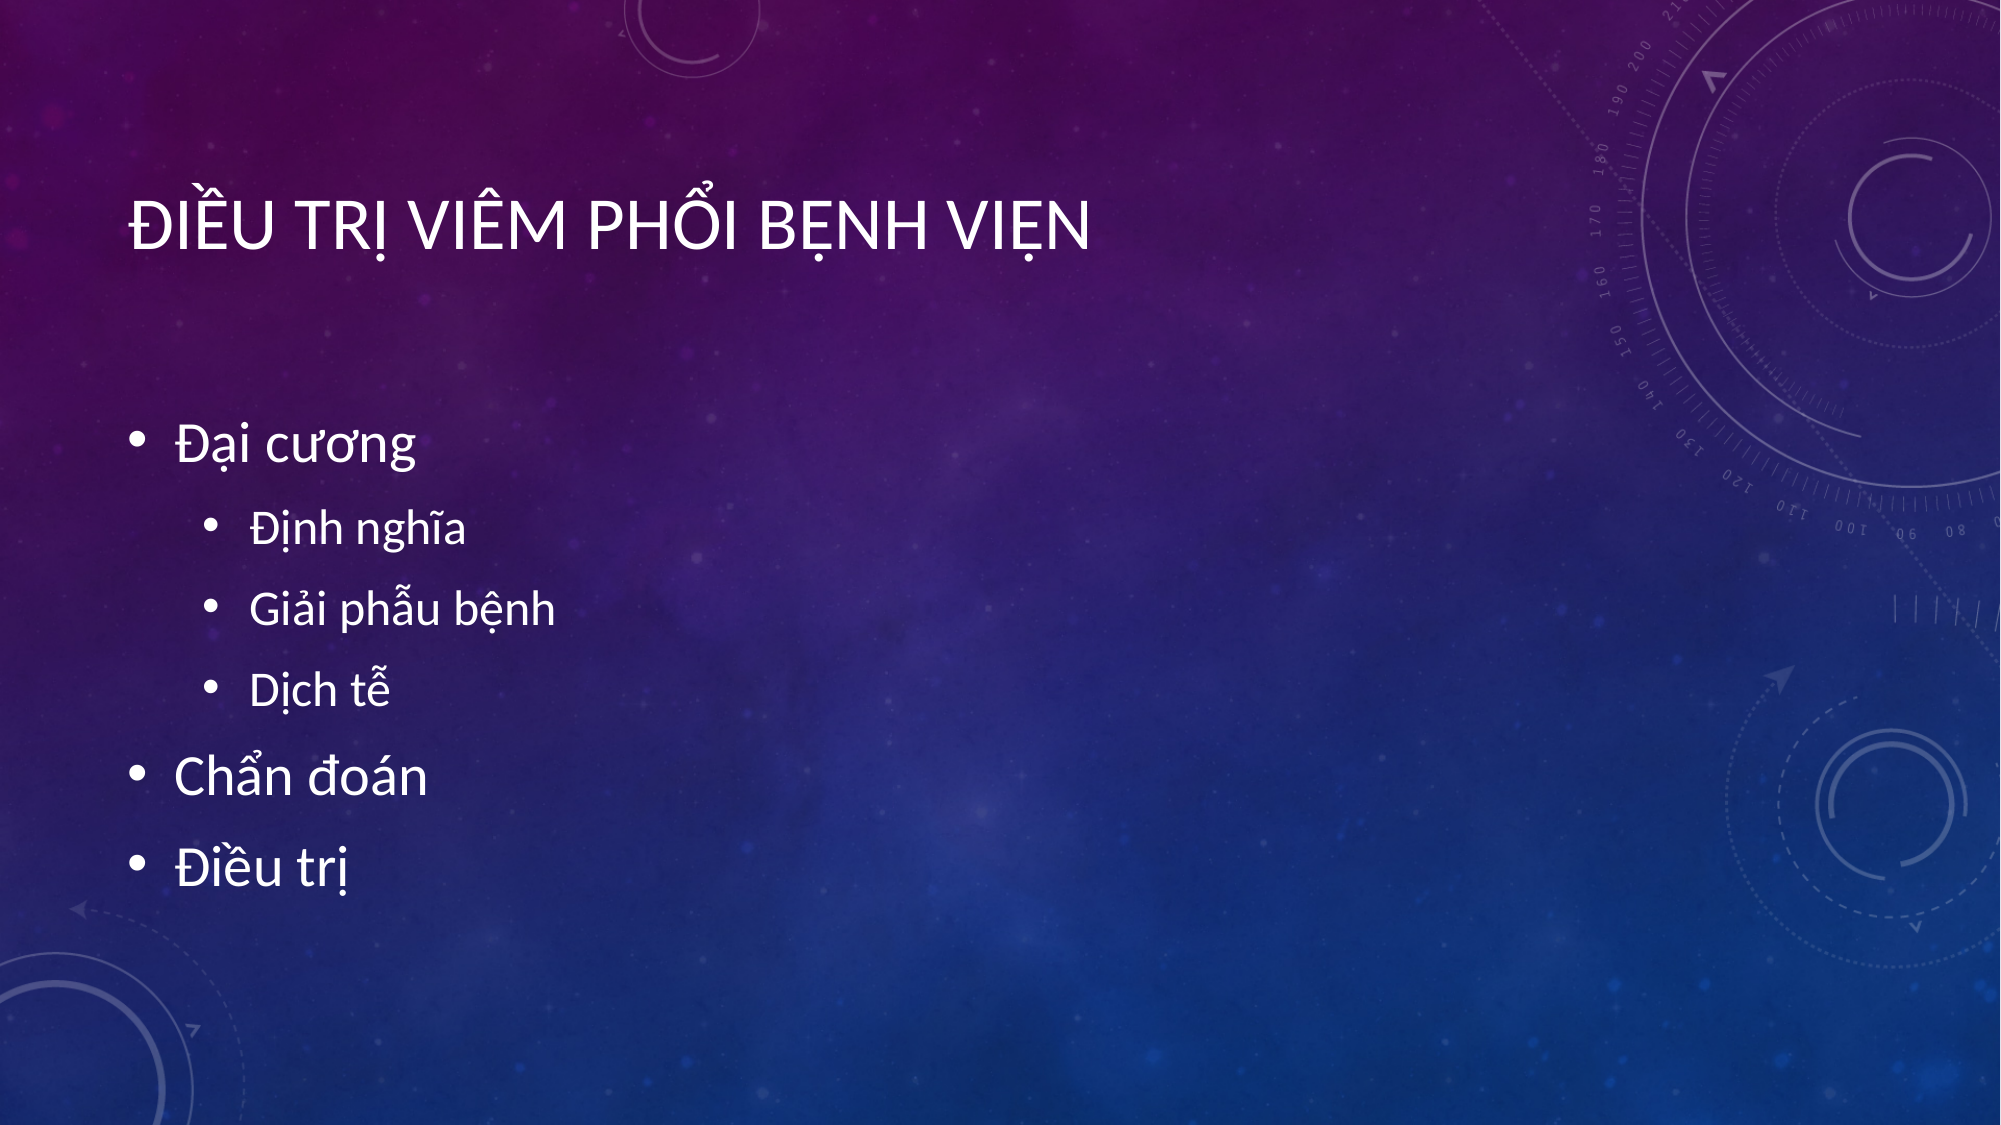

# Điều trị Viêm Phổi bệnh viện
Đại cương
Định nghĩa
Giải phẫu bệnh
Dịch tễ
Chẩn đoán
Điều trị